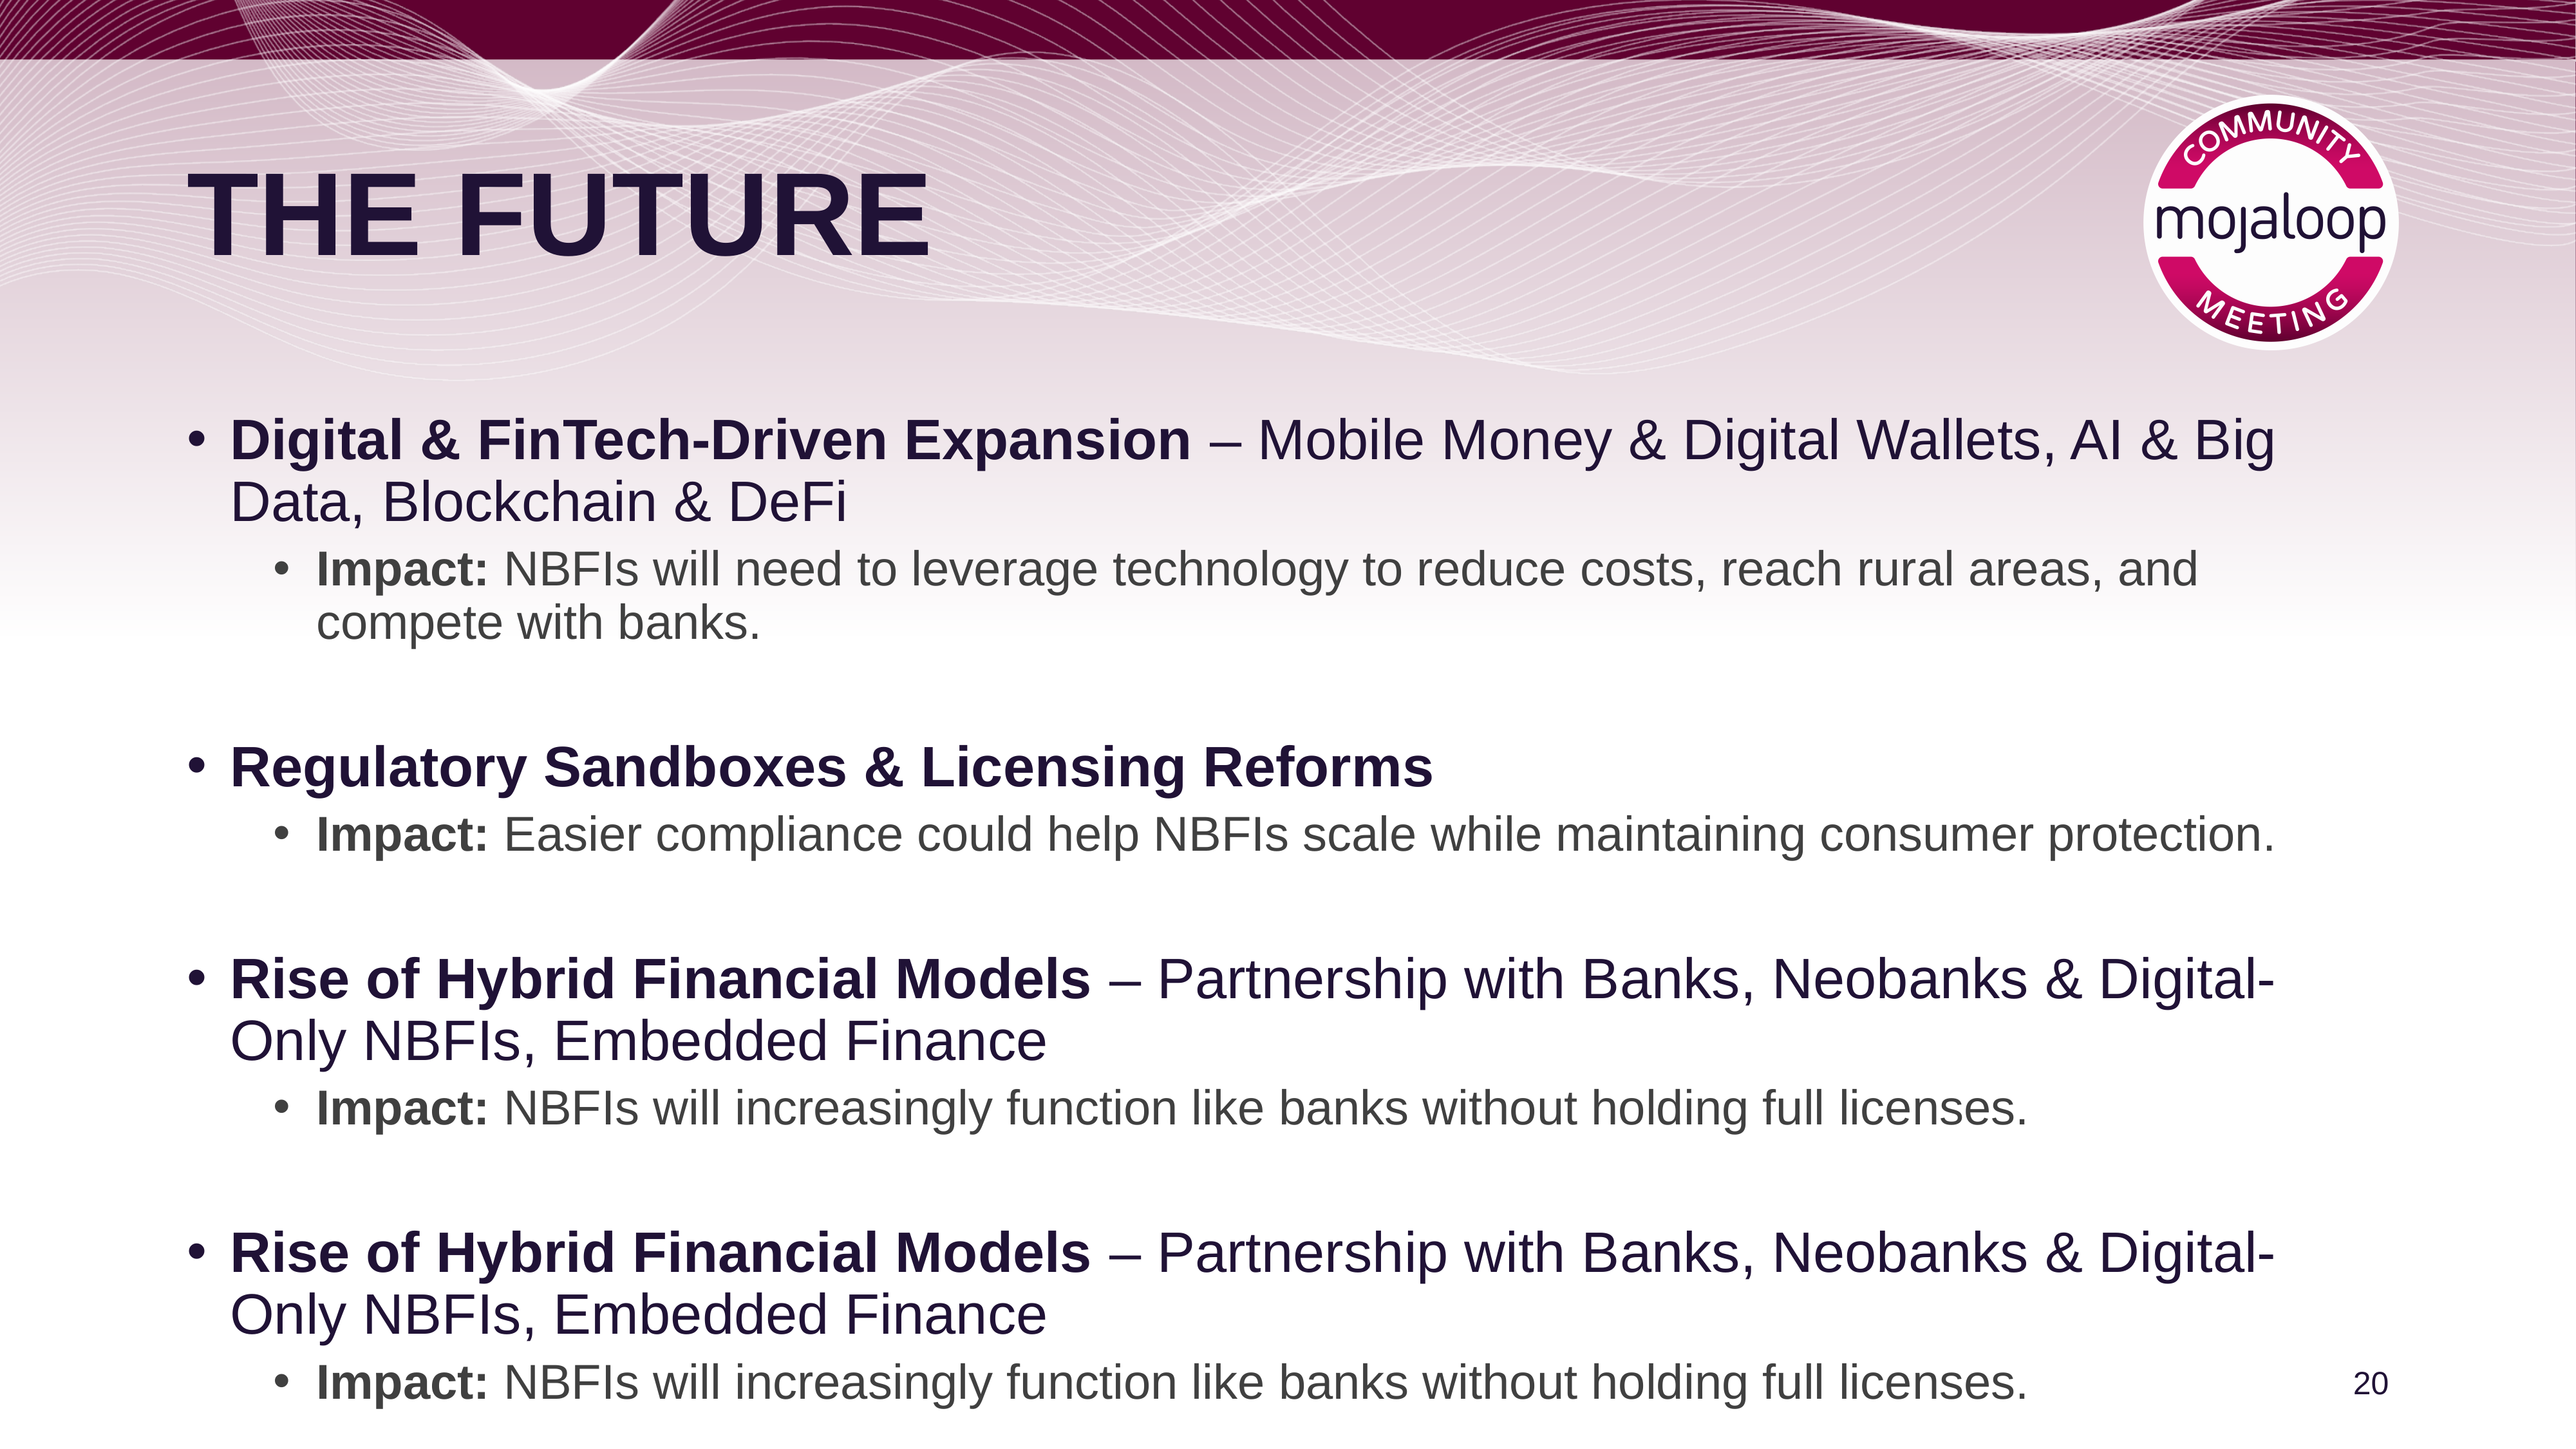

# THE FUTURE
Digital & FinTech-Driven Expansion – Mobile Money & Digital Wallets, AI & Big Data, Blockchain & DeFi
Impact: NBFIs will need to leverage technology to reduce costs, reach rural areas, and compete with banks.

Regulatory Sandboxes & Licensing Reforms
Impact: Easier compliance could help NBFIs scale while maintaining consumer protection.

Rise of Hybrid Financial Models – Partnership with Banks, Neobanks & Digital-Only NBFIs, Embedded Finance
Impact: NBFIs will increasingly function like banks without holding full licenses.

Rise of Hybrid Financial Models – Partnership with Banks, Neobanks & Digital-Only NBFIs, Embedded Finance
Impact: NBFIs will increasingly function like banks without holding full licenses.

20